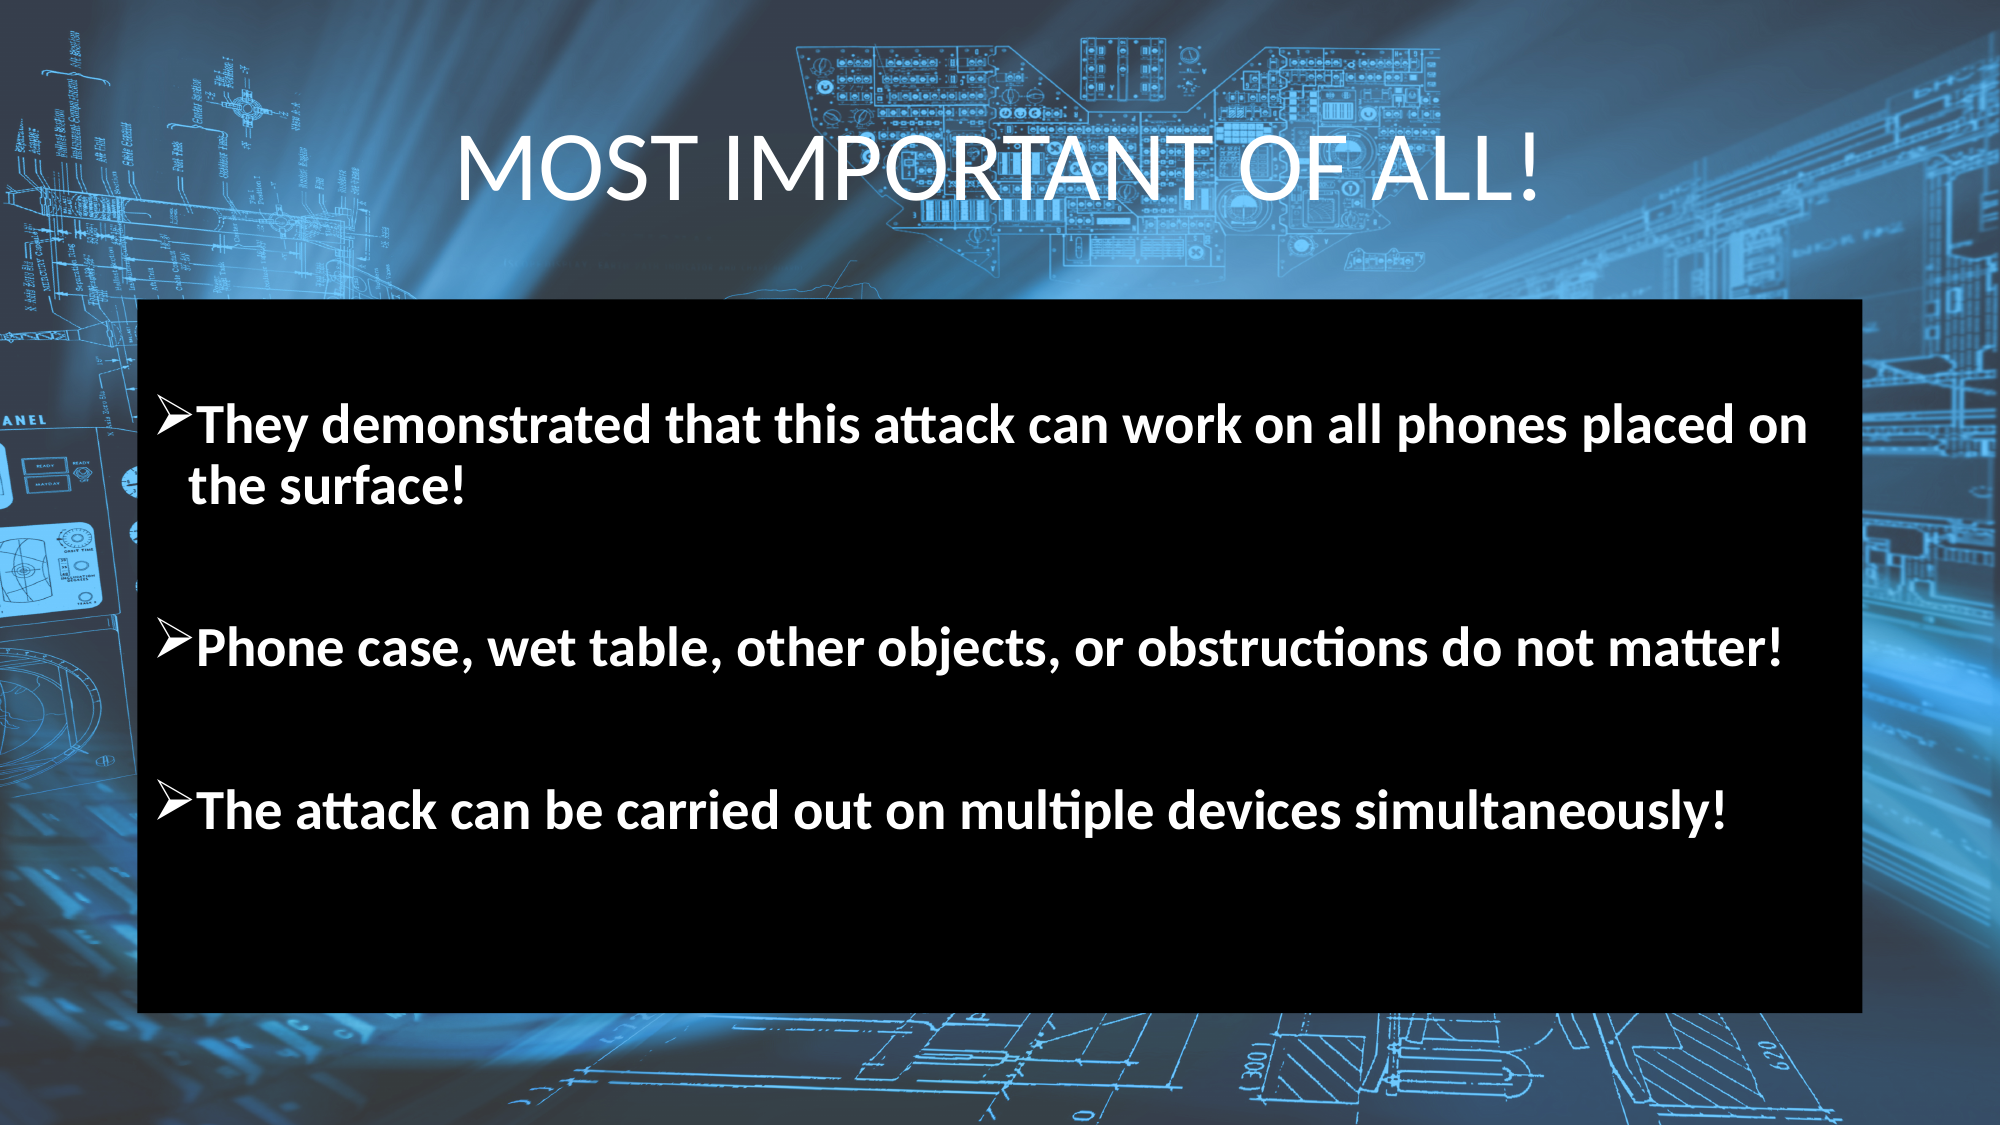

# MOST IMPORTANT OF ALL!

They demonstrated that this attack can work on all phones placed on the surface!

Phone case, wet table, other objects, or obstructions do not matter!

The attack can be carried out on multiple devices simultaneously!